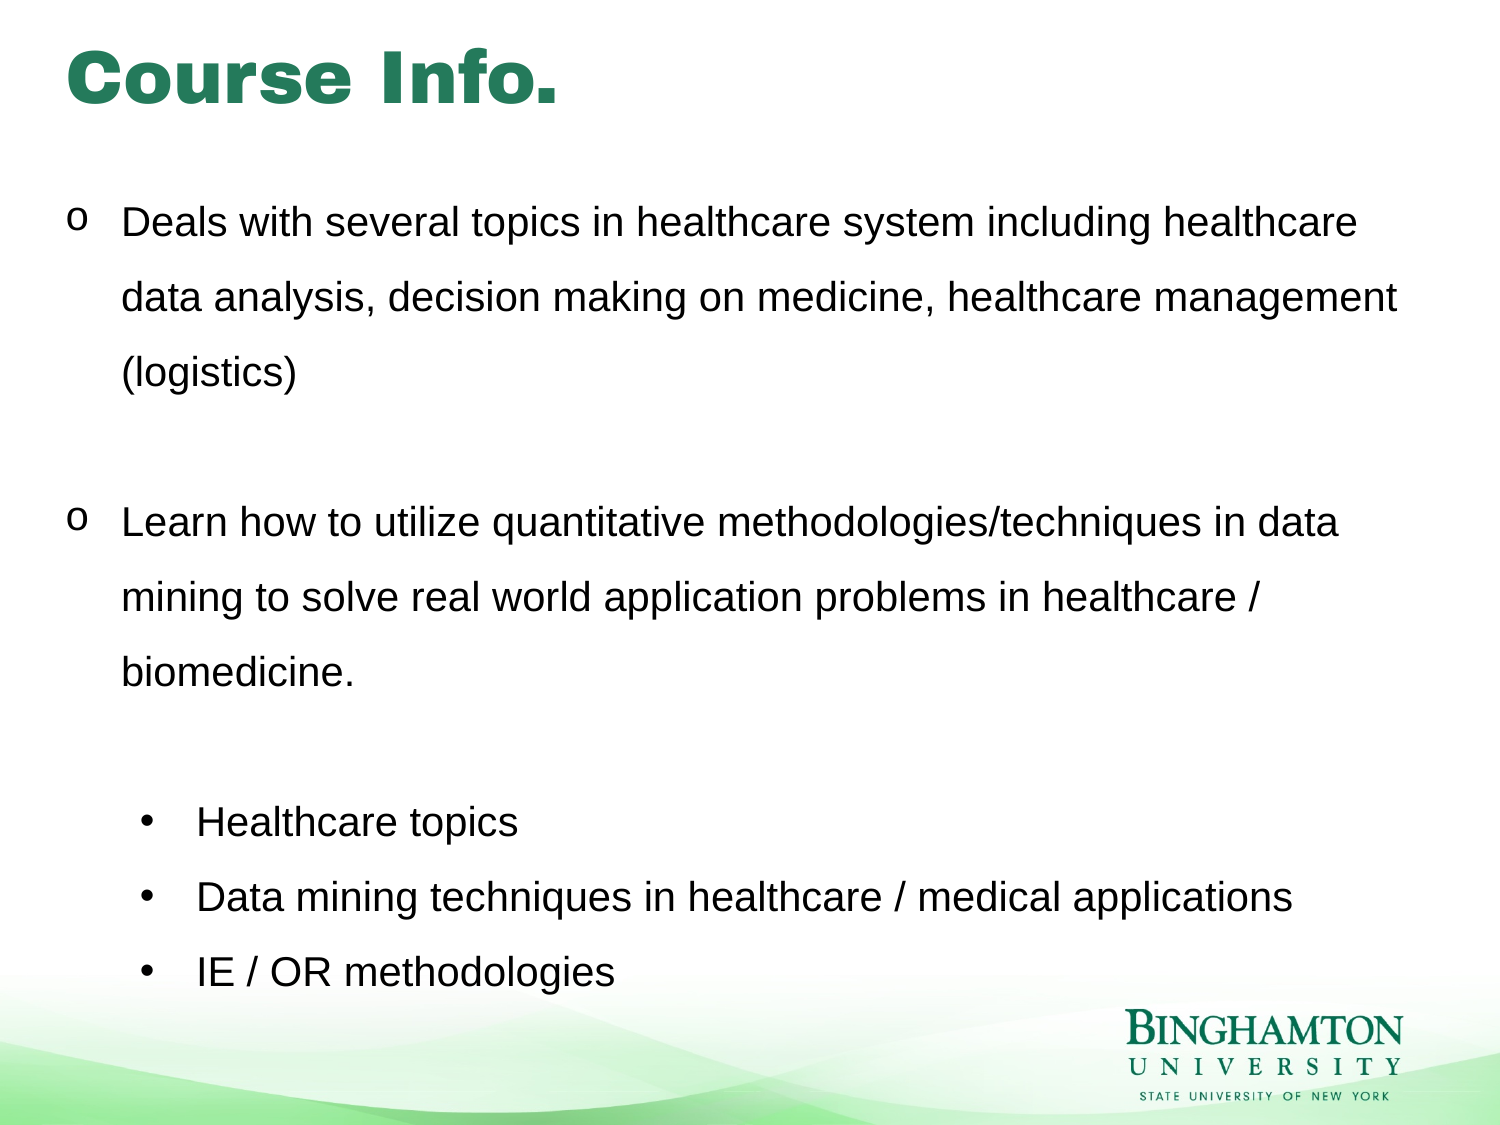

# Course Info.
Deals with several topics in healthcare system including healthcare data analysis, decision making on medicine, healthcare management (logistics)

Learn how to utilize quantitative methodologies/techniques in data mining to solve real world application problems in healthcare / biomedicine.

Healthcare topics
Data mining techniques in healthcare / medical applications
IE / OR methodologies